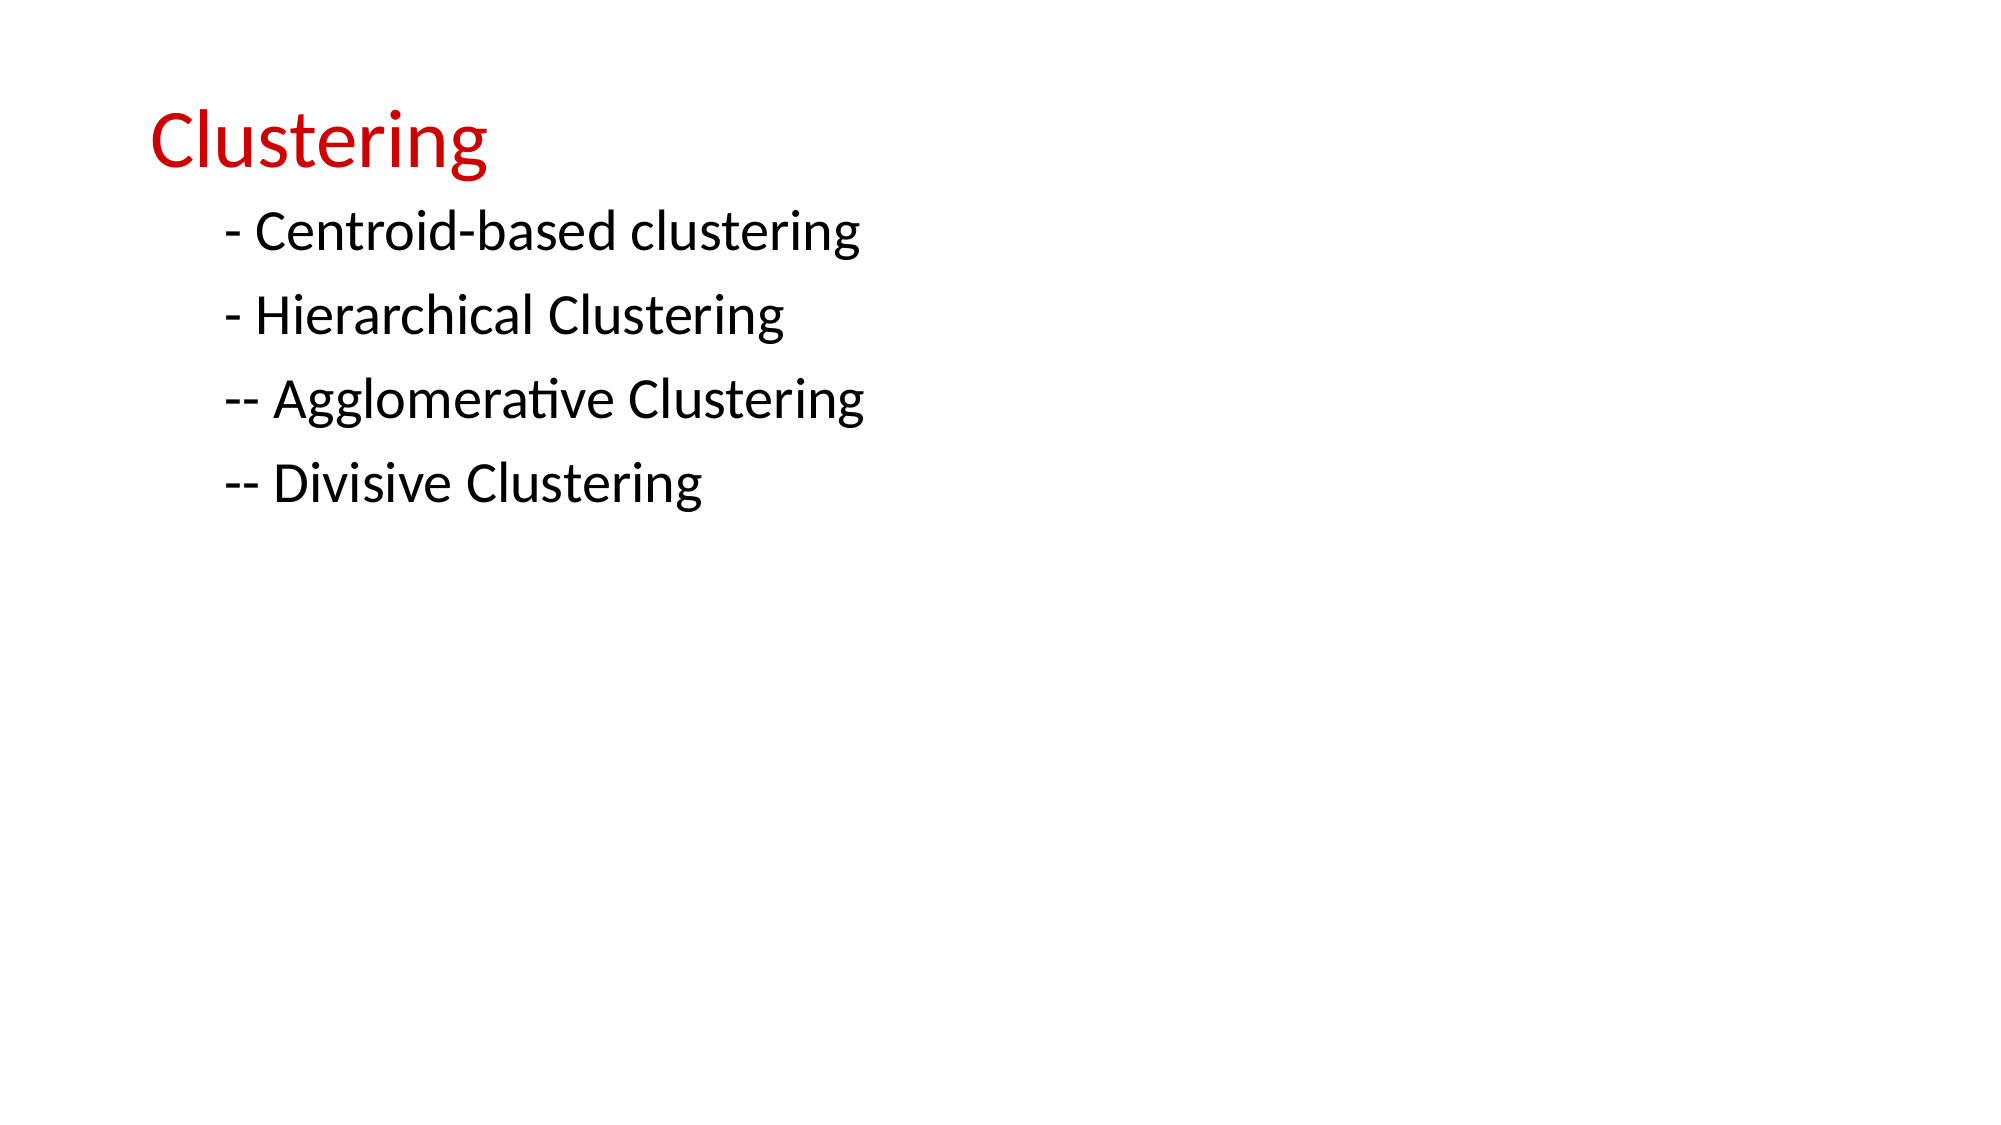

Clustering
- Centroid-based clustering
- Hierarchical Clustering
-- Agglomerative Clustering
-- Divisive Clustering